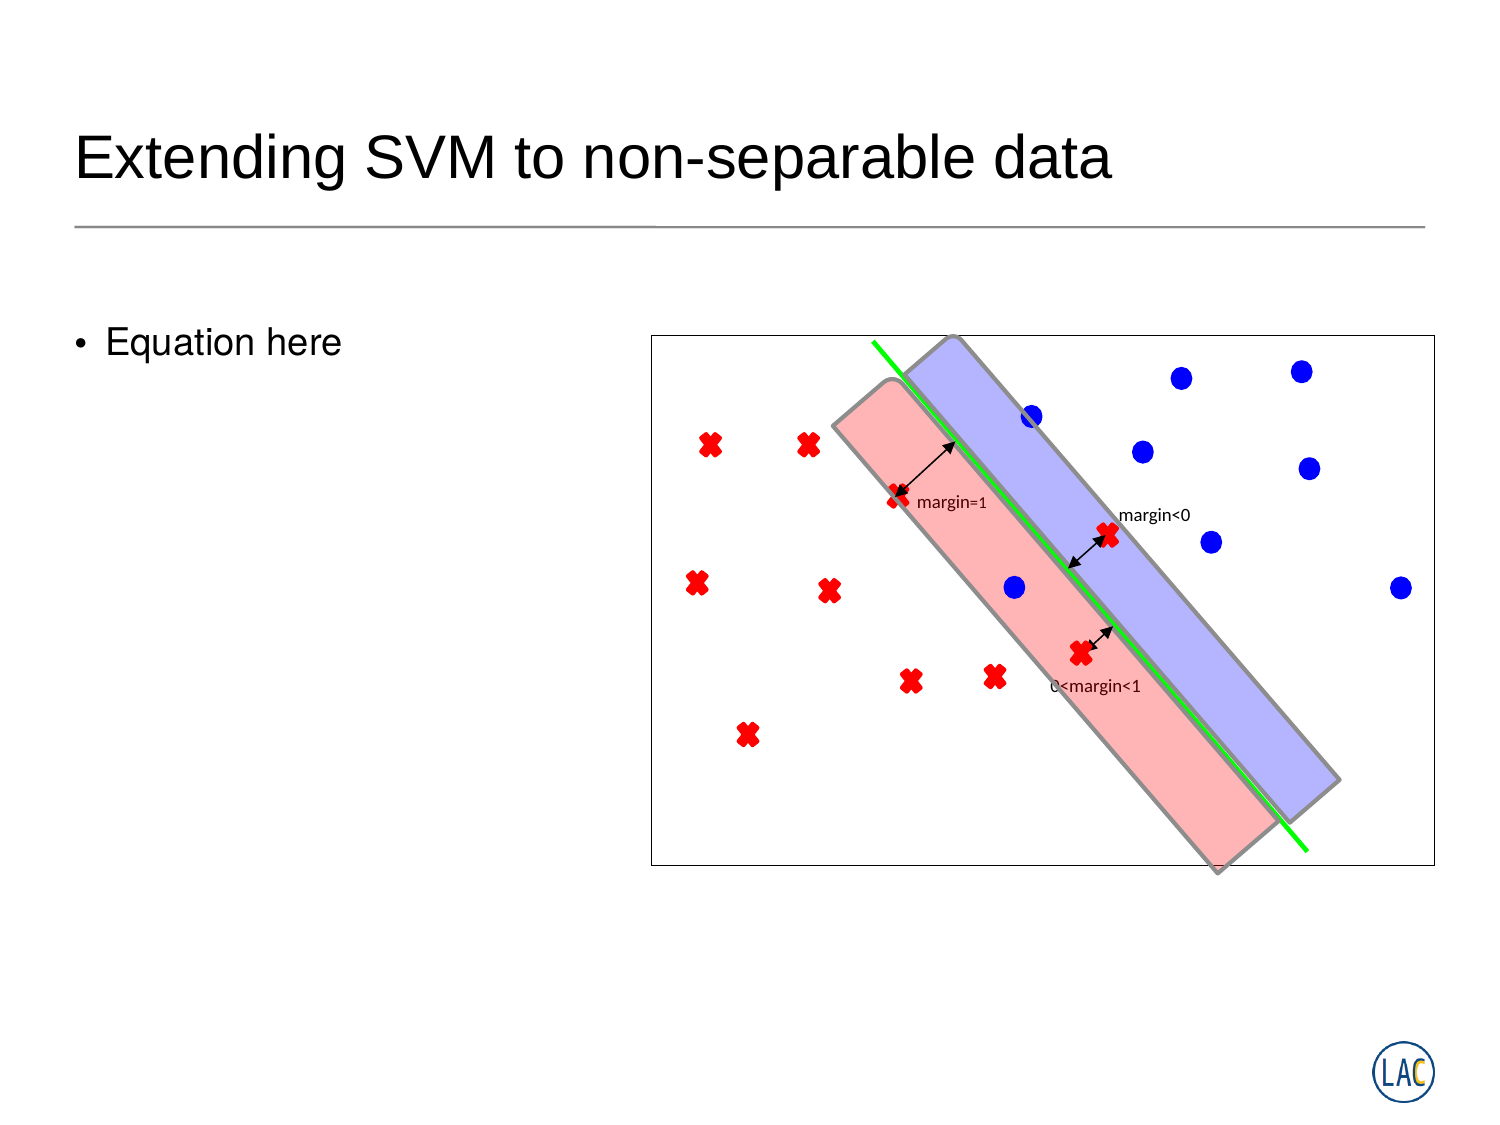

# Extending SVM to non-separable data

margin=1
margin<0

0<margin<1

Equation here